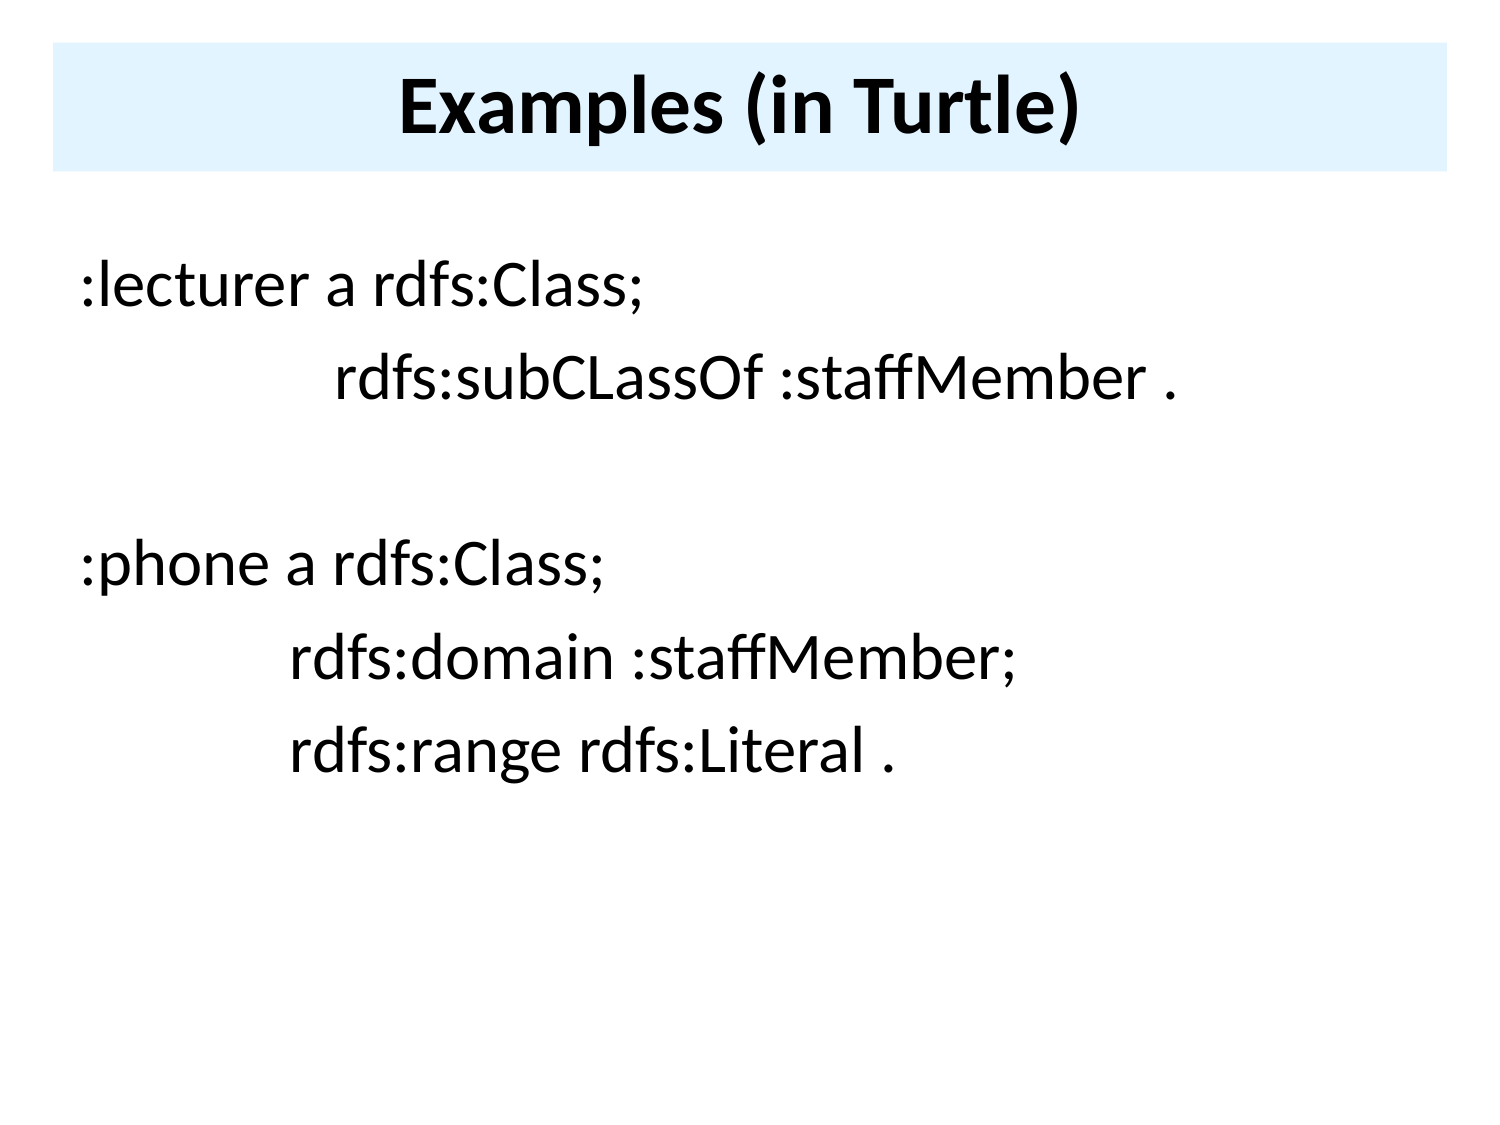

# Examples (in Turtle)
:lecturer a rdfs:Class;
                 rdfs:subCLassOf :staffMember .

:phone a rdfs:Class;
              rdfs:domain :staffMember;
              rdfs:range rdfs:Literal .